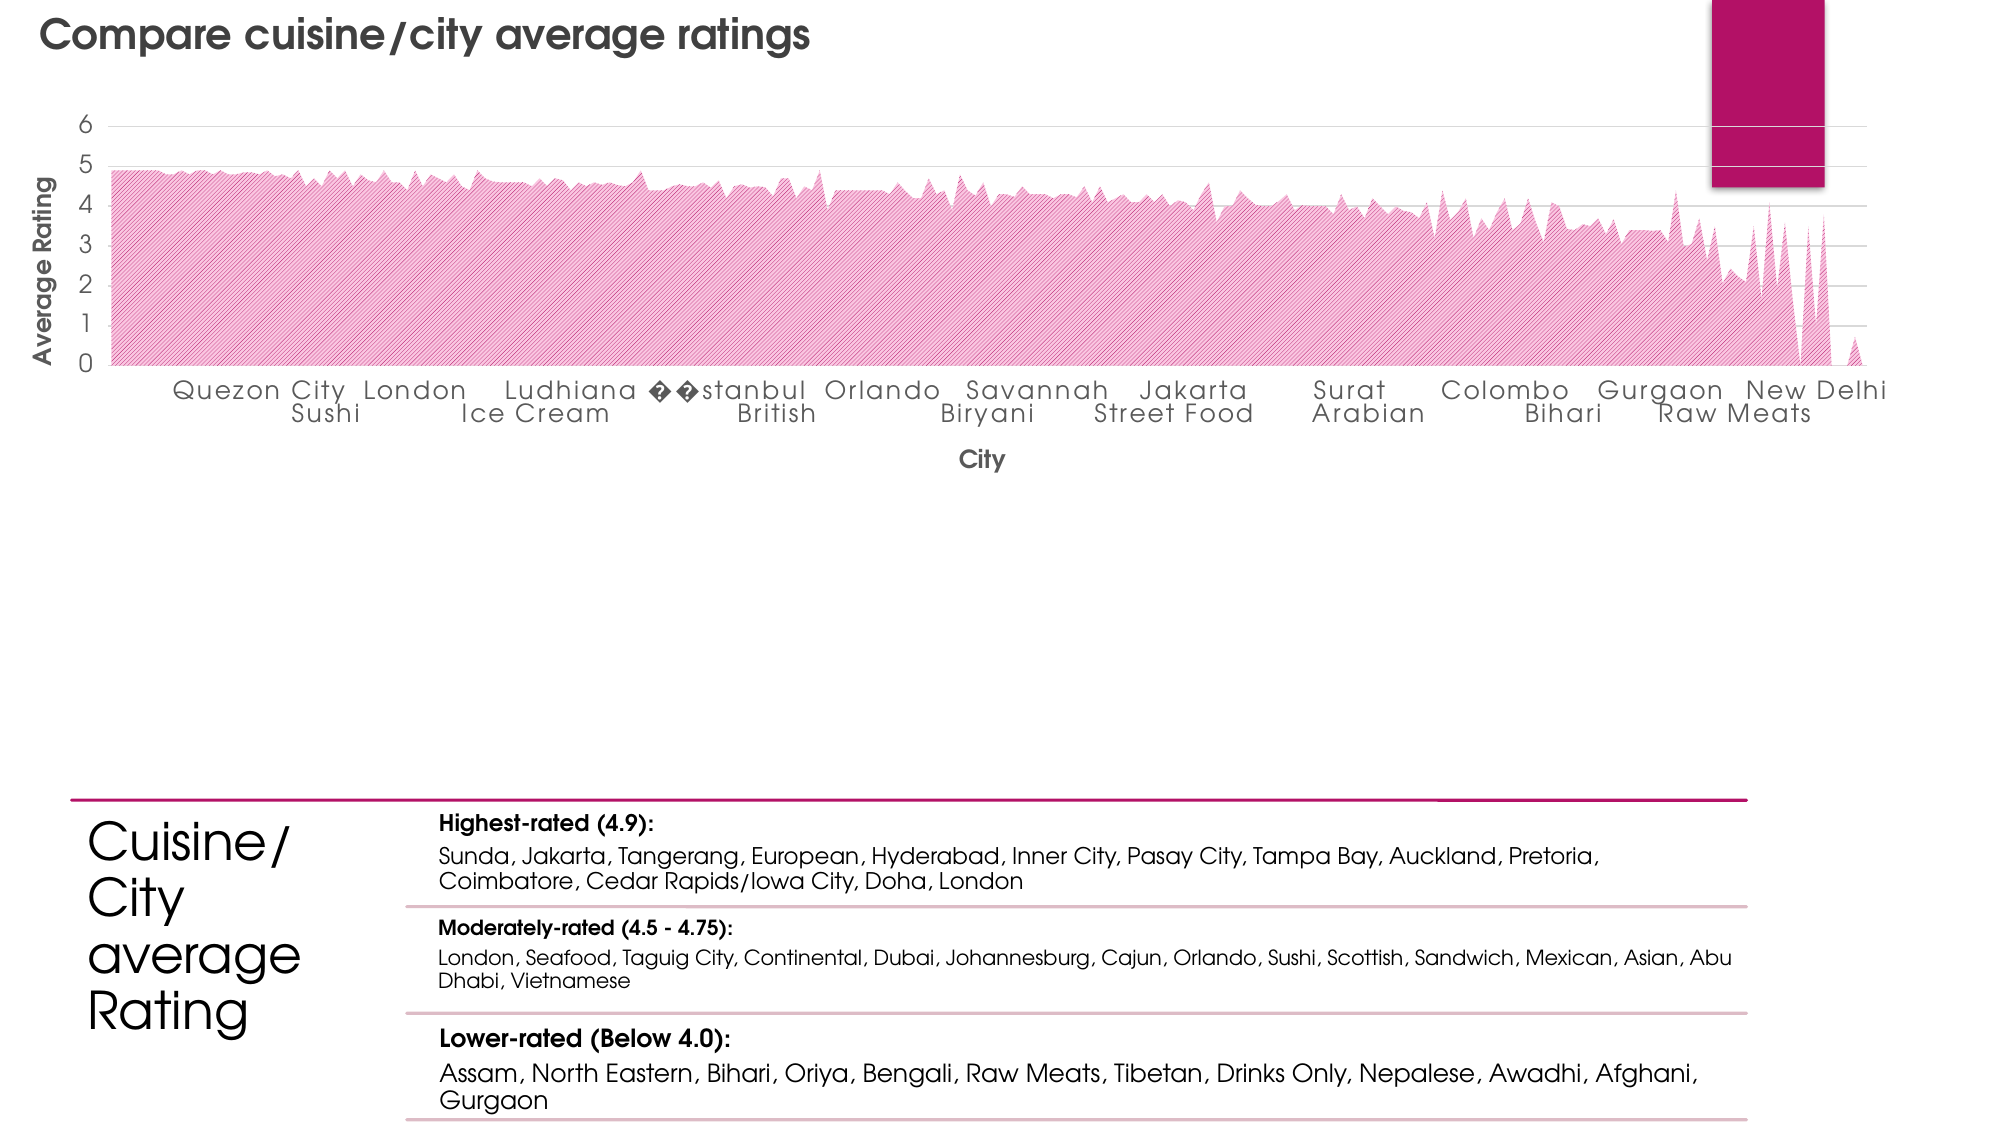

Compare cuisine/city average ratings

### Chart

| Category | Total |
|---|---|
| Jakarta | 4.9 |
| Tangerang | 4.9 |
| Hyderabad | 4.9 |
| Inner City | 4.9 |
| Pasay City | 4.9 |
| Tampa Bay | 4.9 |
| Auckland | 4.9 |
| Rio de Janeiro | 4.8 |
| Bangalore | 4.8 |
| Tampa Bay | 4.9 |
| Makati City | 4.8 |
| Pretoria | 4.9 |
| Coimbatore | 4.9 |
| Hyderabad | 4.8 |
| Cedar Rapids/Iowa City | 4.9 |
| Rio de Janeiro | 4.8 |
| Des Moines | 4.8 |
| Mandaluyong City | 4.85 |
| Pasig City | 4.85 |
| Quezon City | 4.8 |
| Doha | 4.9 |
| London | 4.75 |
| Auckland | 4.8 |
| Taguig City | 4.7 |
| Dubai | 4.9 |
| Johannesburg | 4.5 |
| Orlando | 4.7 |
| Davenport | 4.5 |
| Jakarta | 4.9 |
| Edinburgh | 4.7 |
| Gainesville | 4.9 |
| Tampa Bay | 4.5 |
| Chennai | 4.8 |
| Hyderabad | 4.65 |
| Abu Dhabi | 4.6 |
| Davenport | 4.9 |
| Jakarta | 4.6 |
| Kolkata | 4.6 |
| Auckland | 4.4 |
| London | 4.9 |
| Rio de Janeiro | 4.5 |
| S��o Paulo | 4.8 |
| Ankara | 4.7 |
| Beechworth | 4.6 |
| Goa | 4.8 |
| Wellington City | 4.5 |
| Athens | 4.4 |
| ��stanbul | 4.9 |
| Bangalore | 4.7 |
| Orlando | 4.616666666666667 |
| London | 4.6 |
| Gurgaon | 4.6 |
| Bhubaneshwar | 4.6 |
| Vadodara | 4.6 |
| Ahmedabad | 4.5 |
| Auckland | 4.7 |
| Colombo | 4.5 |
| Rio de Janeiro | 4.7 |
| Lucknow | 4.65 |
| Ludhiana | 4.4 |
| Gainesville | 4.6 |
| Lincoln | 4.5 |
| Davenport | 4.6 |
| Dubai | 4.5375 |
| Orlando | 4.6 |
| Rio de Janeiro | 4.529999999999999 |
| Des Moines | 4.5 |
| Tampa Bay | 4.6 |
| London | 4.9 |
| Manchester | 4.4 |
| Sandton | 4.4 |
| S��o Paulo | 4.4 |
| Augusta | 4.5 |
| Bras�_lia | 4.550000000000001 |
| Dubai | 4.5 |
| Savannah | 4.5 |
| Secunderabad | 4.6 |
| ��stanbul | 4.466666666666667 |
| Ankara | 4.65 |
| ��stanbul | 4.2 |
| Manchester | 4.5 |
| Gurgaon | 4.55 |
| New Delhi | 4.466666666666666 |
| Orlando | 4.5 |
| Rest of Hawaii | 4.475 |
| Edinburgh | 4.25 |
| London | 4.7 |
| Pretoria | 4.7 |
| Sharjah | 4.2 |
| Birmingham | 4.5 |
| Sandton | 4.4 |
| Inner City | 4.9 |
| Pensacola | 3.9 |
| Pune | 4.4 |
| Tampa Bay | 4.4 |
| Guwahati | 4.4 |
| Kolkata | 4.400000000000001 |
| Mumbai | 4.4 |
| Secunderabad | 4.4 |
| Orlando | 4.4 |
| Birmingham | 4.3 |
| Tampa Bay | 4.6 |
| Ankara | 4.380000000000001 |
| Indore | 4.2 |
| Macon | 4.2 |
| Pensacola | 4.7 |
| New Delhi | 4.3 |
| Orlando | 4.4 |
| Augusta | 3.9 |
| Orlando | 4.8 |
| Boise | 4.4 |
| Tampa Bay | 4.266666666666667 |
| Kolkata | 4.6 |
| Vizag | 4.0 |
| Orlando | 4.3 |
| Ankara | 4.3 |
| Coimbatore | 4.233333333333333 |
| Vadodara | 4.5 |
| S��o Paulo | 4.3 |
| Savannah | 4.3 |
| Vernonia | 4.3 |
| Rio de Janeiro | 4.2 |
| Surat | 4.3 |
| Dubai | 4.3 |
| Goa | 4.225 |
| Bangalore | 4.5 |
| Pune | 4.1 |
| Athens | 4.5 |
| Gainesville | 4.1 |
| Auckland | 4.2 |
| Abu Dhabi | 4.3 |
| ��stanbul | 4.1 |
| Augusta | 4.1 |
| Wellington City | 4.3 |
| Pretoria | 4.1 |
| Sandton | 4.3 |
| Mumbai | 4.0 |
| Pretoria | 4.15 |
| Trentham East | 4.1 |
| Jakarta | 3.9 |
| San Juan City | 4.3 |
| Orlando | 4.6 |
| Pocatello | 3.6 |
| Auckland | 4.0 |
| New Delhi | 4.0 |
| Wellington City | 4.4 |
| Coimbatore | 4.2 |
| New Delhi | 4.033333333333334 |
| Abu Dhabi | 4.0 |
| Doha | 4.0 |
| Sharjah | 4.133333333333334 |
| Orlando | 4.3 |
| Pensacola | 3.9 |
| ��stanbul | 4.025 |
| Kolkata | 4.0 |
| Colombo | 4.0 |
| Bogor | 4.0 |
| Agra | 3.8 |
| Jaipur | 4.3 |
| Surat | 3.9 |
| Vadodara | 4.0 |
| Bras�_lia | 3.7 |
| Sharjah | 4.2 |
| Gurgaon | 4.0 |
| Ludhiana | 3.8 |
| Doha | 4.0 |
| Kochi | 3.8833333333333333 |
| Auckland | 3.85 |
| Gurgaon | 3.6999999999999997 |
| Hyderabad | 4.1 |
| Balingup | 3.2 |
| Tanunda | 4.4 |
| Gurgaon | 3.65 |
| New Delhi | 3.8499999999999996 |
| Jakarta | 4.2 |
| Singapore | 3.2 |
| Tangerang | 3.7 |
| Aurangabad | 3.4 |
| Nashik | 3.8499999999999996 |
| Colombo | 4.2 |
| New Delhi | 3.4000000000000004 |
| Noida | 3.5571428571428565 |
| Pretoria | 4.2 |
| Bras�_lia | 3.6 |
| New Delhi | 3.1 |
| Noida | 4.1 |
| Gurgaon | 4.0 |
| New Delhi | 3.4333333333333336 |
| Mysore | 3.4 |
| Vizag | 3.55 |
| Nashik | 3.5 |
| Gurgaon | 3.7 |
| New Delhi | 3.3 |
| Gurgaon | 3.675 |
| Noida | 3.05 |
| Ankara | 3.4 |
| Miller | 3.4 |
| Albany | 3.4 |
| New Delhi | 3.3833333333333333 |
| Gurgaon | 3.4 |
| New Delhi | 3.1 |
| Kolkata | 4.4 |
| New Delhi | 2.9818181818181815 |
| Singapore | 3.05 |
| Gurgaon | 3.7 |
| New Delhi | 2.6500000000000004 |
| Flaxton | 3.5 |
| Gurgaon | 2.066666666666667 |
| Faridabad | 2.4375 |
| New Delhi | 2.233766233766234 |
| New Delhi | 2.1 |
| Gurgaon | 3.5 |
| New Delhi | 1.675 |
| Amritsar | 4.1 |
| Gurgaon | 1.9458333333333335 |
| Gurgaon | 3.6 |
| New Delhi | 1.668421052631579 |
| Gurgaon | 0.0 |
| New Delhi | 3.5 |
| New Delhi | 1.0 |
| Gurgaon | 3.8 |
| New Delhi | 0.0 |
| Noida | 0.0 |
| Gurgaon | 0.0 |
| New Delhi | 0.725 |
| New Delhi | 0.0 |
Cuisine/City average Rating
Highest-rated (4.9):
Sunda, Jakarta, Tangerang, European, Hyderabad, Inner City, Pasay City, Tampa Bay, Auckland, Pretoria, Coimbatore, Cedar Rapids/Iowa City, Doha, London
Moderately-rated (4.5 - 4.75):
London, Seafood, Taguig City, Continental, Dubai, Johannesburg, Cajun, Orlando, Sushi, Scottish, Sandwich, Mexican, Asian, Abu Dhabi, Vietnamese
Lower-rated (Below 4.0):
Assam, North Eastern, Bihari, Oriya, Bengali, Raw Meats, Tibetan, Drinks Only, Nepalese, Awadhi, Afghani, Gurgaon